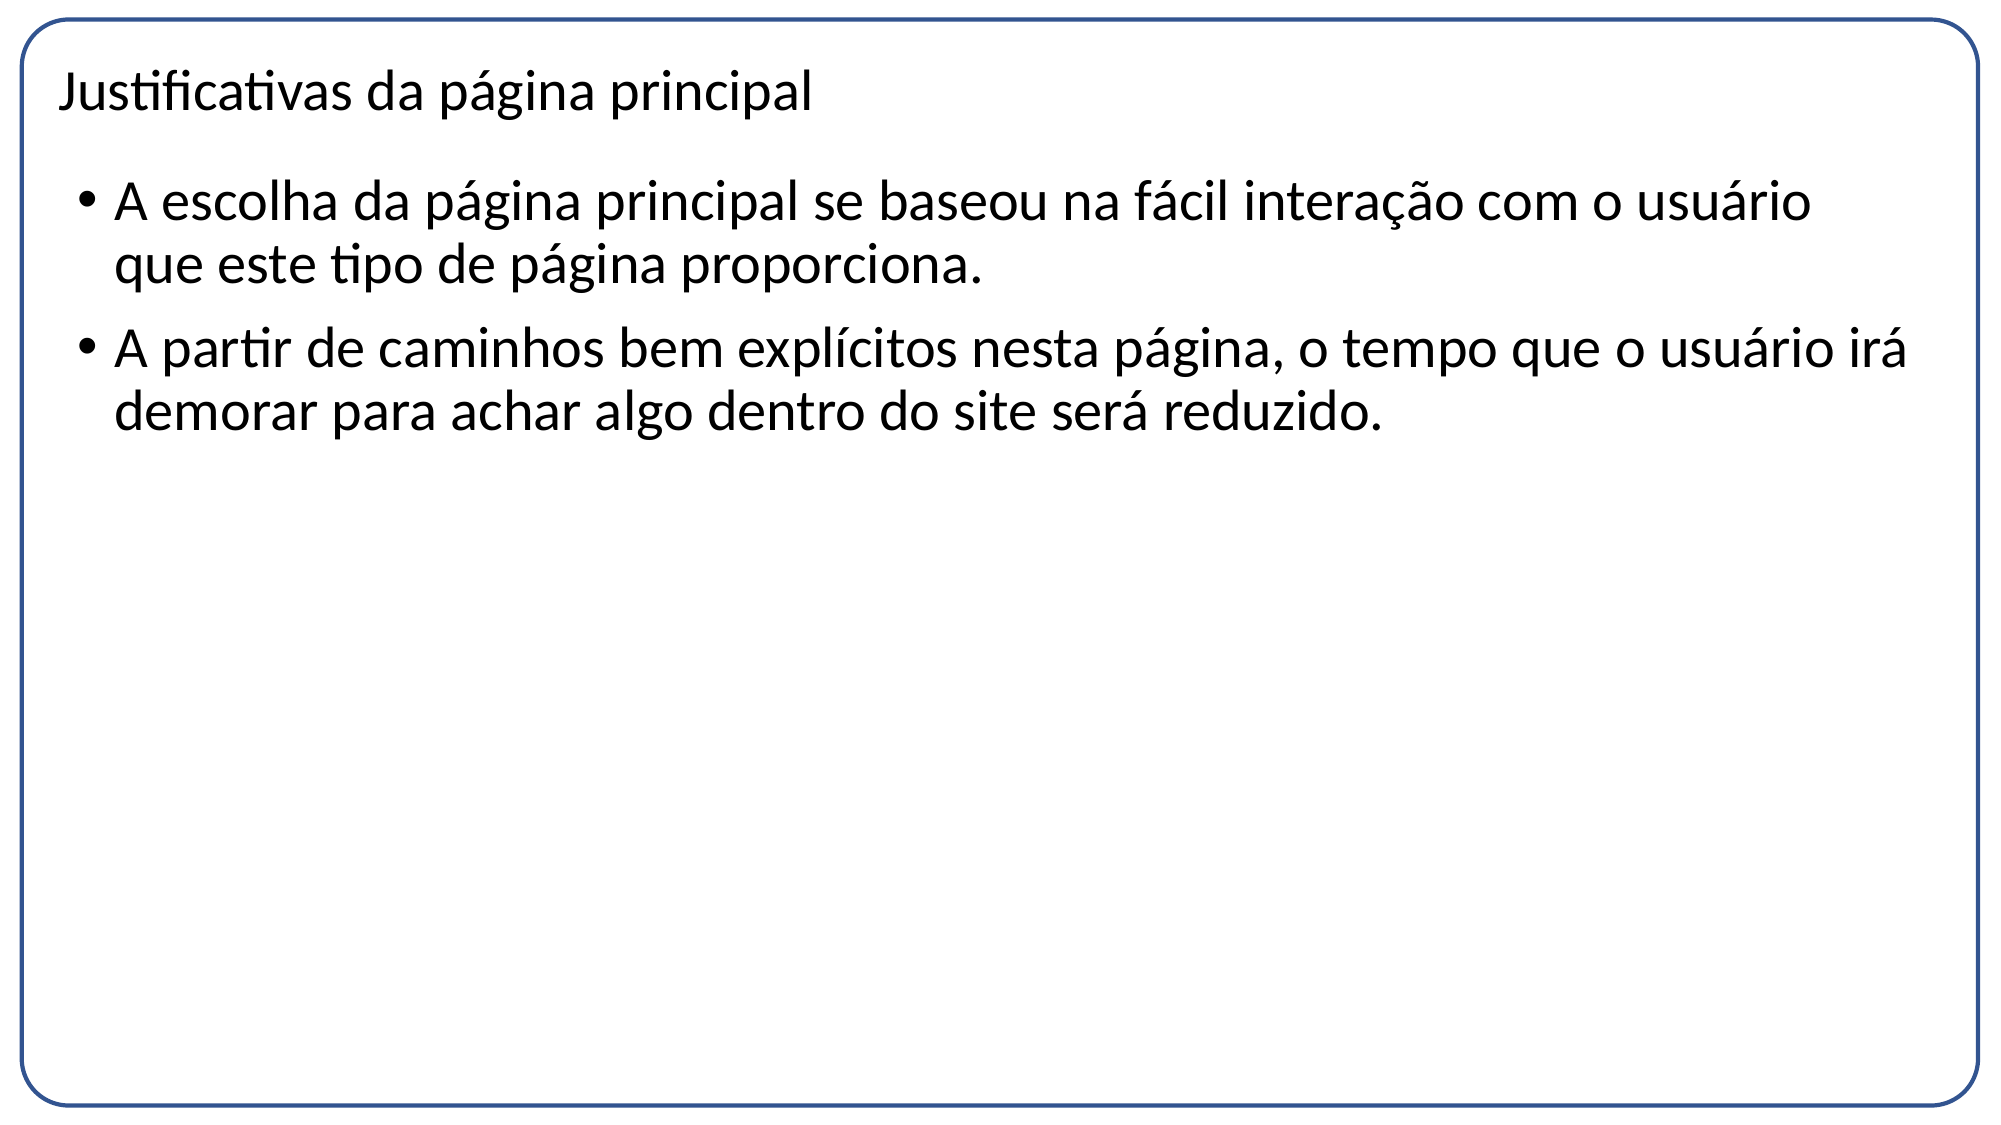

# Justificativas da página principal
A escolha da página principal se baseou na fácil interação com o usuário que este tipo de página proporciona.
A partir de caminhos bem explícitos nesta página, o tempo que o usuário irá demorar para achar algo dentro do site será reduzido.